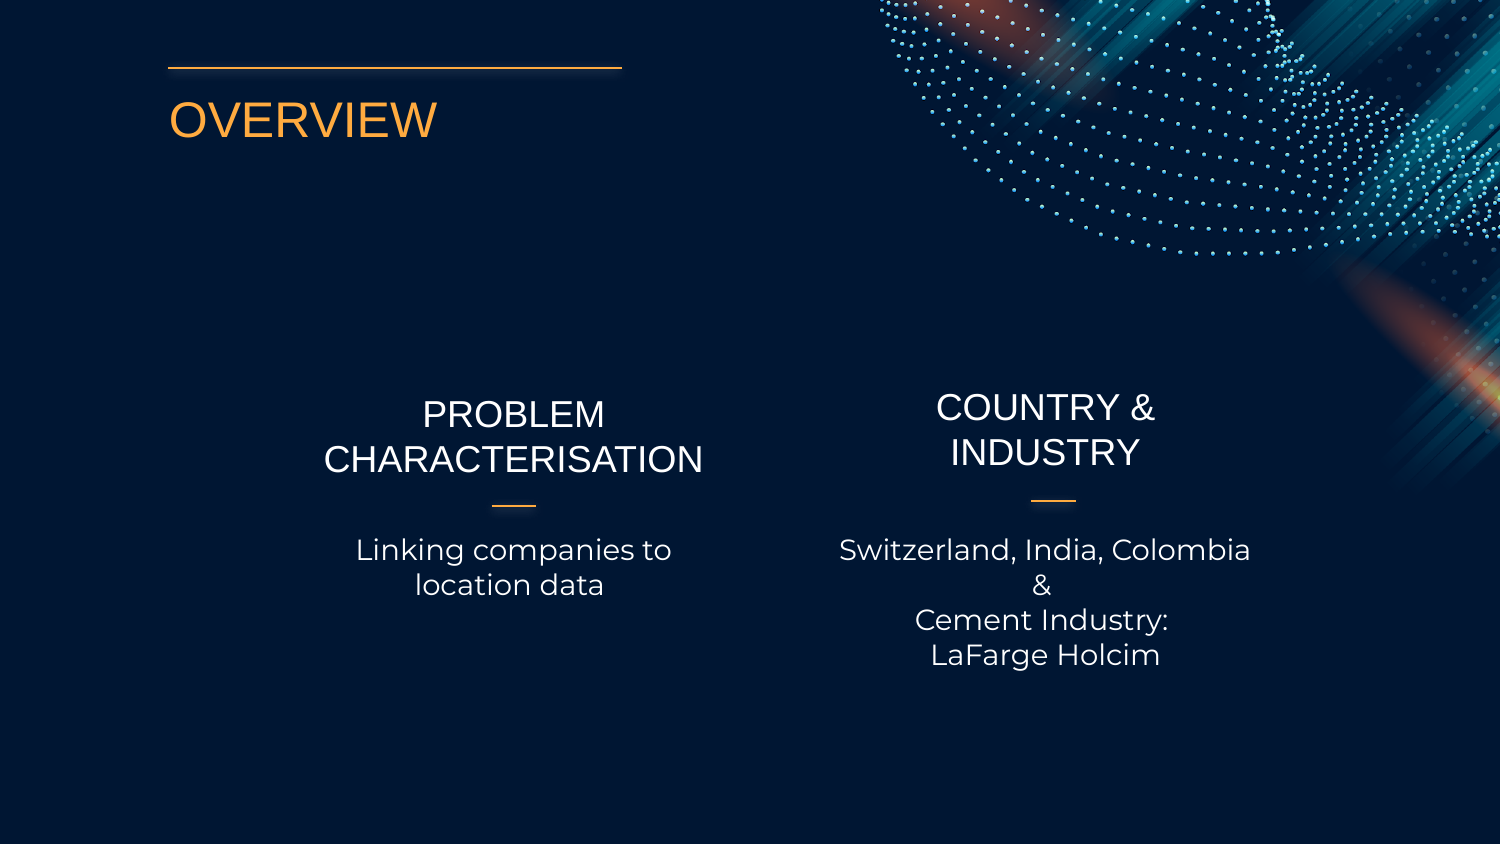

OVERVIEW
COUNTRY & INDUSTRY
# PROBLEM CHARACTERISATION
Linking companies to location data

Switzerland, India, Colombia
&
Cement Industry:
LaFarge Holcim